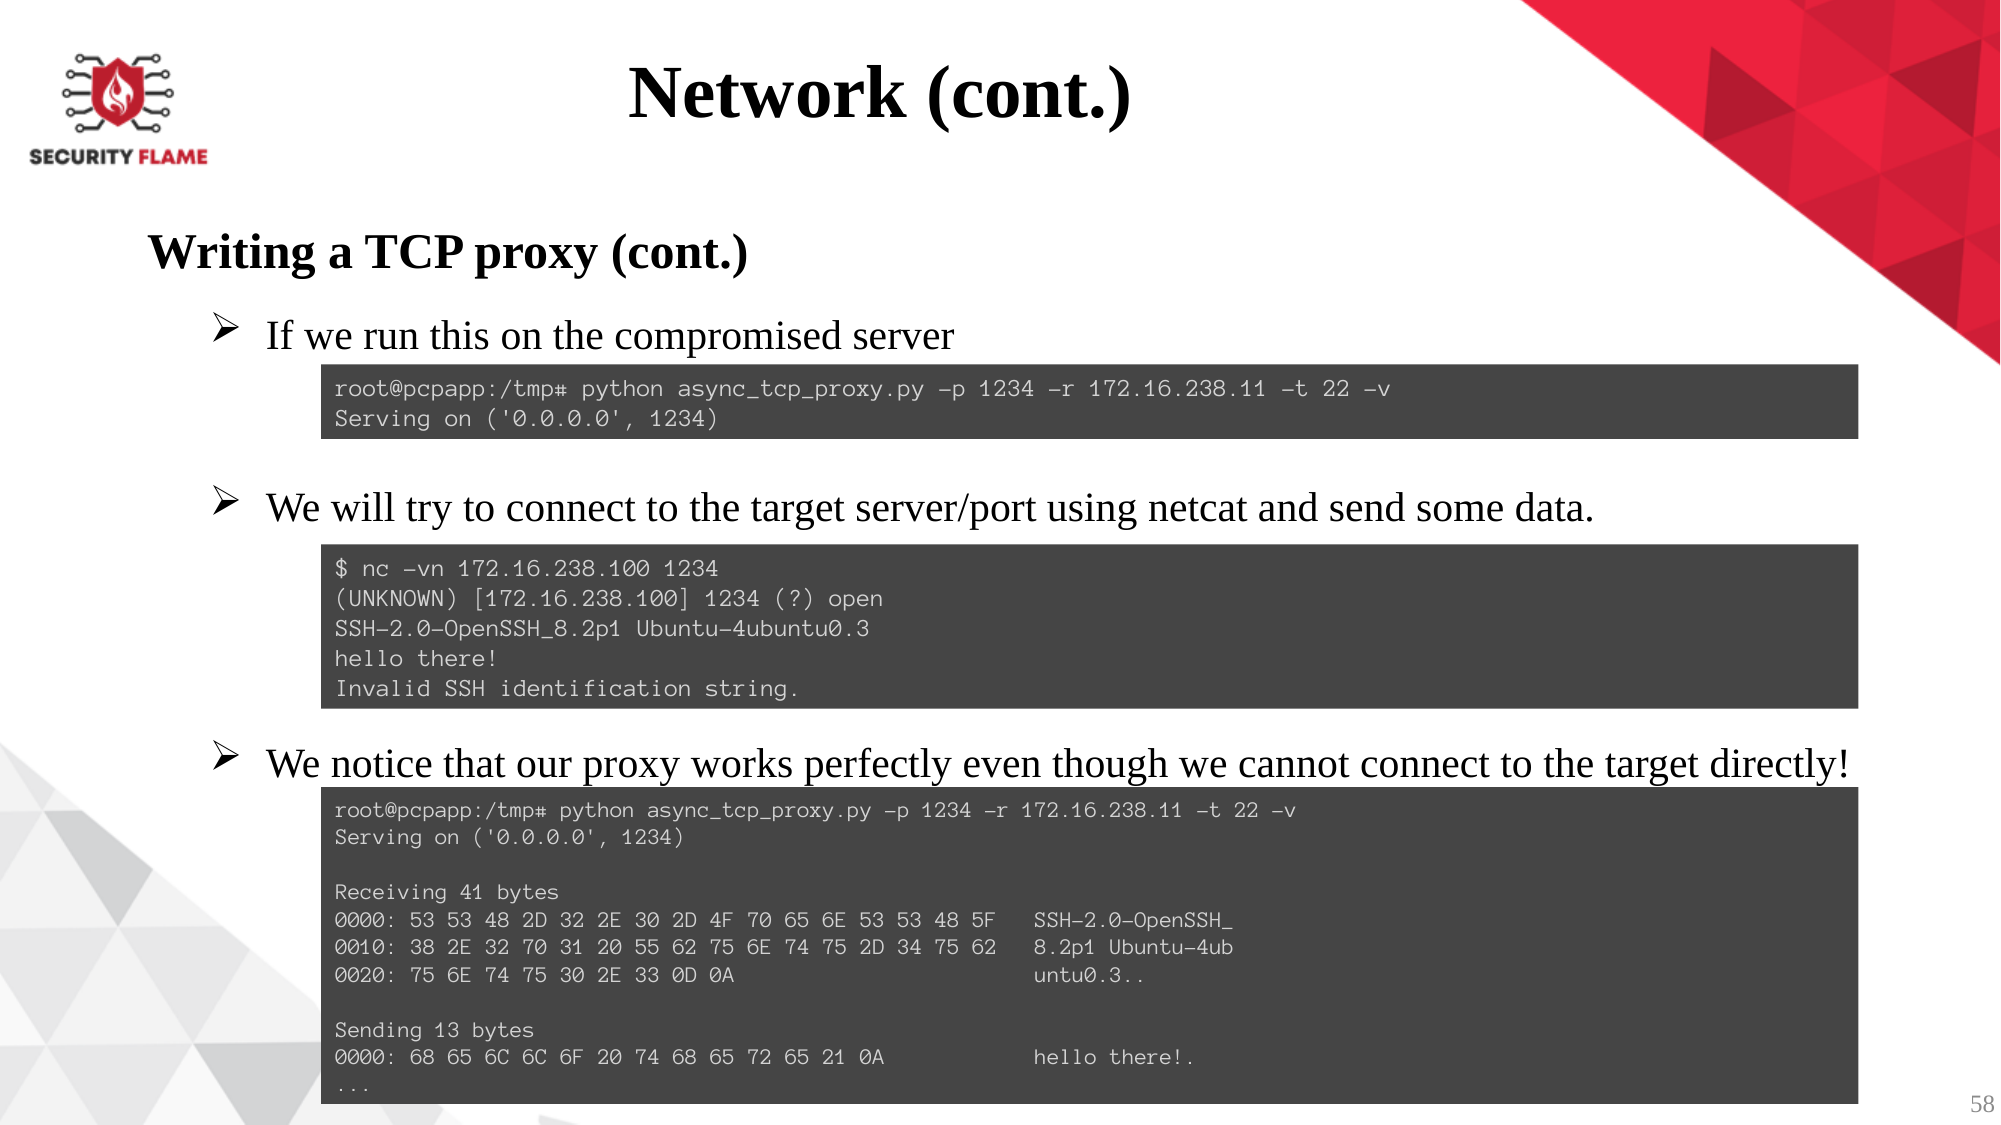

Network (cont.)
Writing a TCP proxy (cont.)
If we run this on the compromised server
root@pcpapp:/tmp# python async_tcp_proxy.py -p 1234 -r 172.16.238.11 -t 22 -v
Serving on ('0.0.0.0', 1234)
We will try to connect to the target server/port using netcat and send some data.
$ nc -vn 172.16.238.100 1234
(UNKNOWN) [172.16.238.100] 1234 (?) open
SSH-2.0-OpenSSH_8.2p1 Ubuntu-4ubuntu0.3
hello there!
Invalid SSH identification string.
We notice that our proxy works perfectly even though we cannot connect to the target directly!
root@pcpapp:/tmp# python async_tcp_proxy.py -p 1234 -r 172.16.238.11 -t 22 -v
Serving on ('0.0.0.0', 1234)

Receiving 41 bytes
0000: 53 53 48 2D 32 2E 30 2D 4F 70 65 6E 53 53 48 5F   SSH-2.0-OpenSSH_
0010: 38 2E 32 70 31 20 55 62 75 6E 74 75 2D 34 75 62   8.2p1 Ubuntu-4ub
0020: 75 6E 74 75 30 2E 33 0D 0A                        untu0.3..

Sending 13 bytes
0000: 68 65 6C 6C 6F 20 74 68 65 72 65 21 0A            hello there!.
...
58